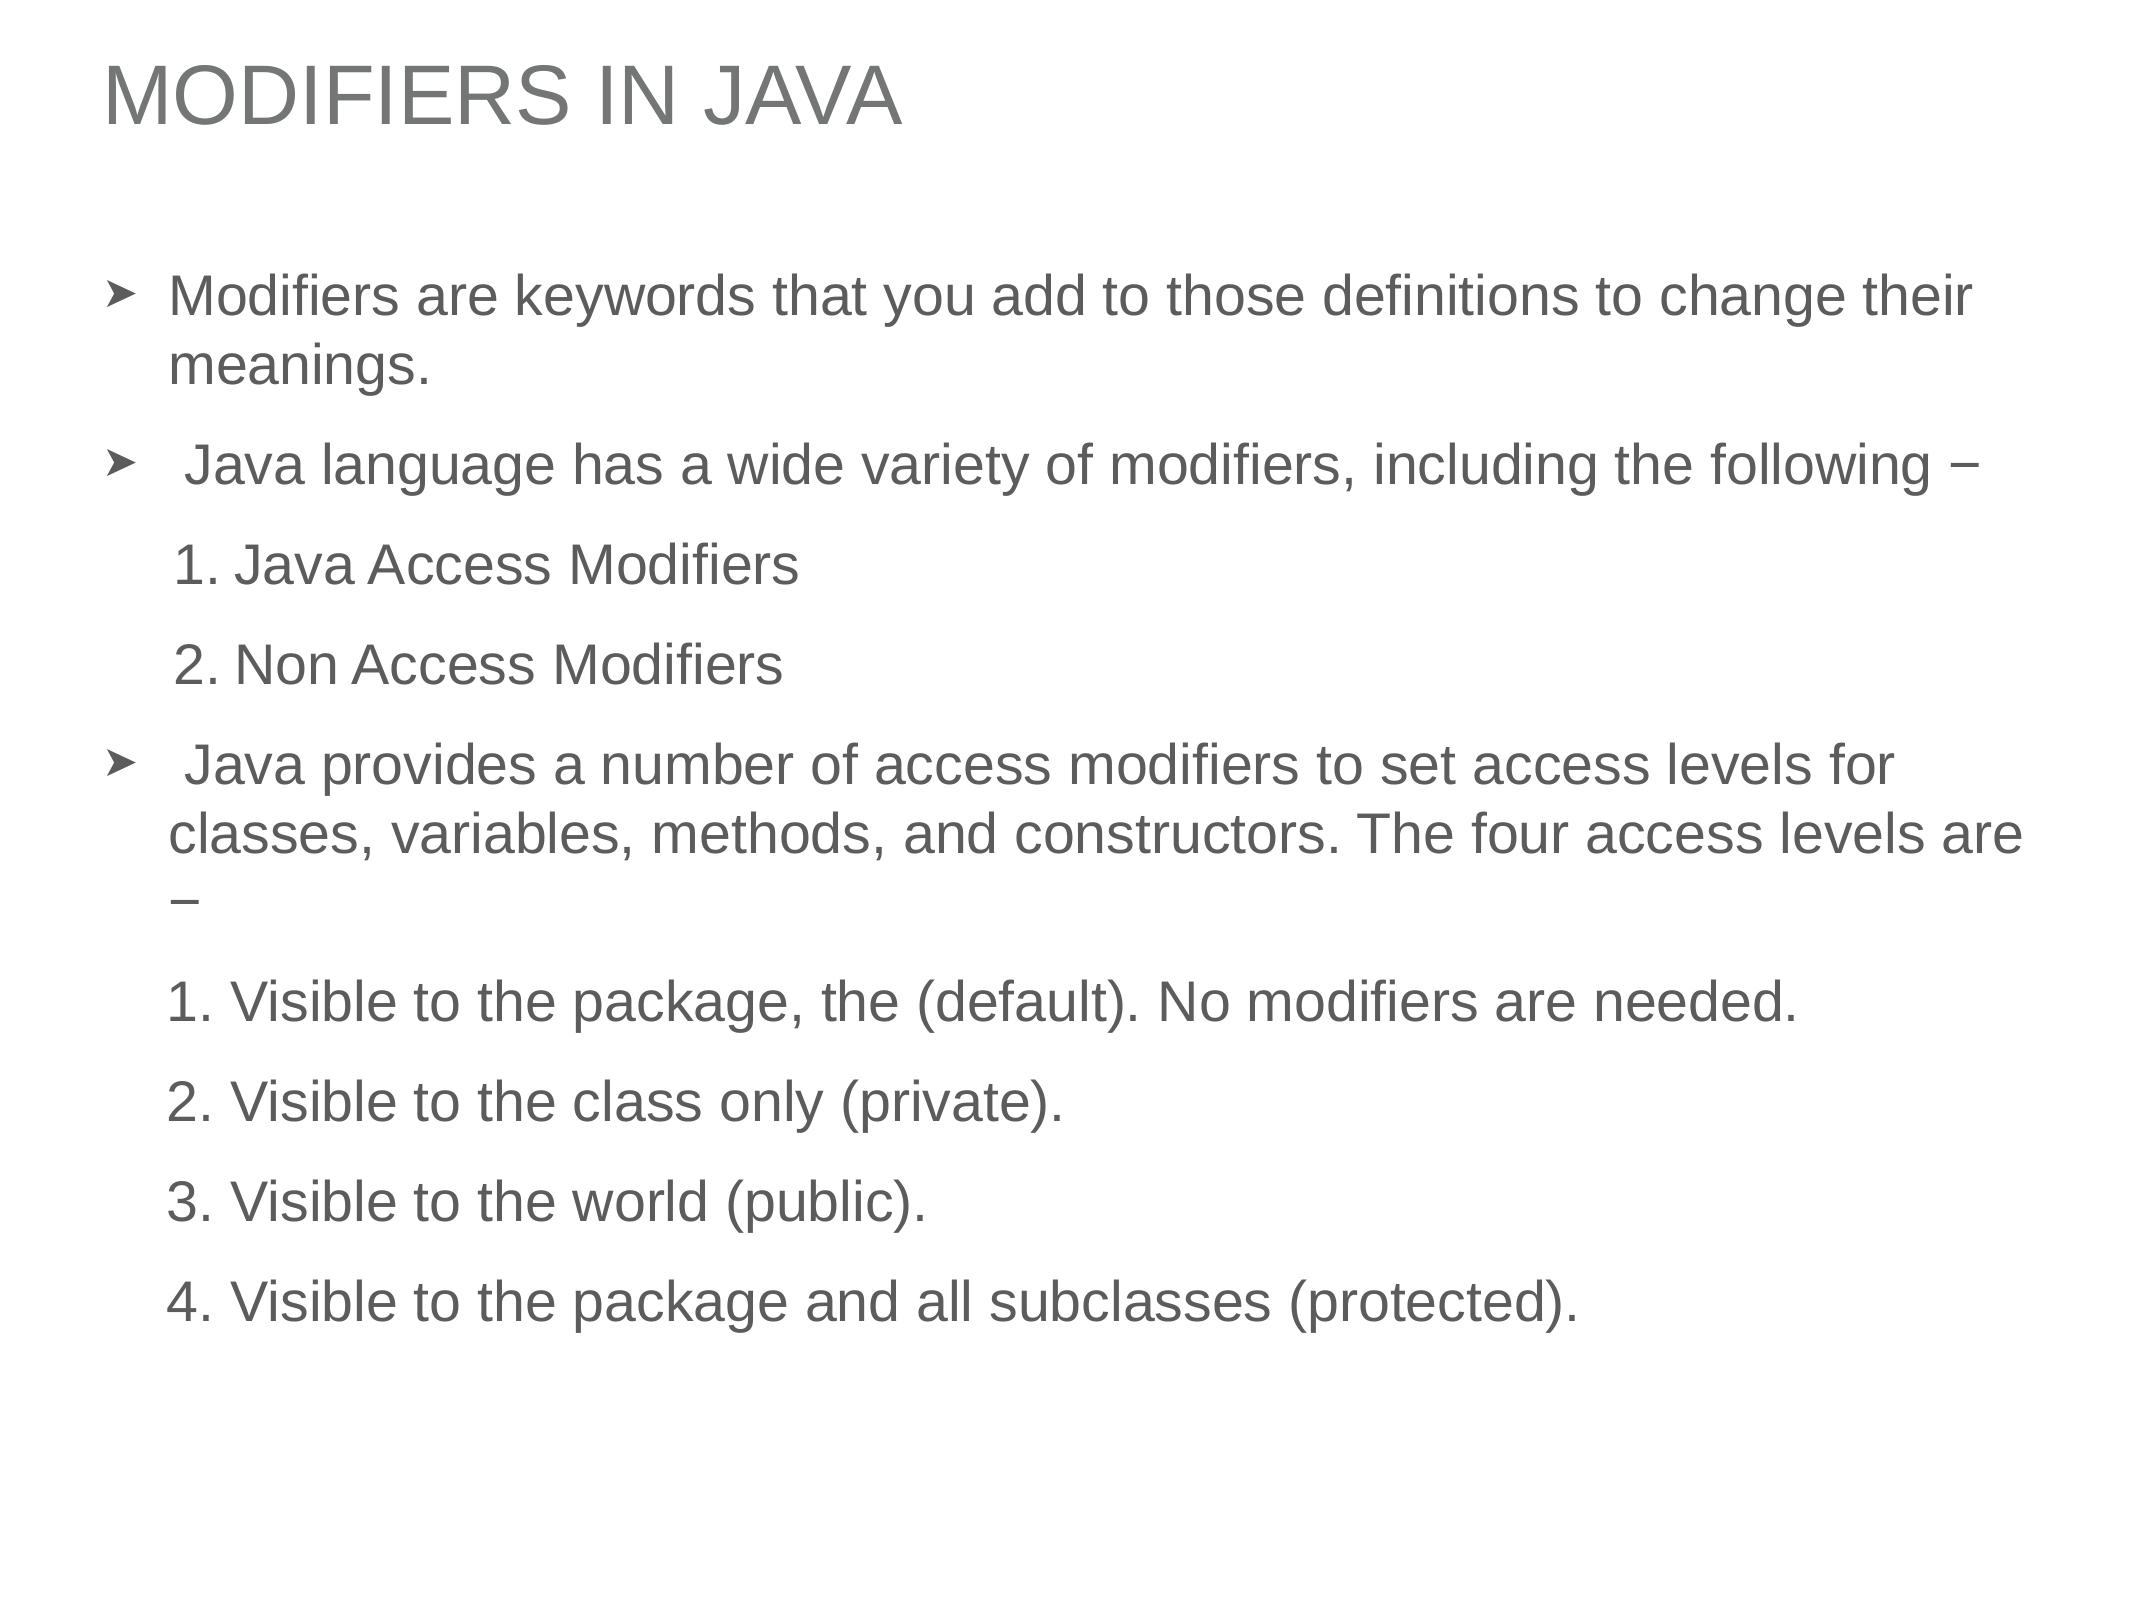

# modifiers in java

Modifiers are keywords that you add to those definitions to change their meanings.
 Java language has a wide variety of modifiers, including the following −
Java Access Modifiers
Non Access Modifiers
 Java provides a number of access modifiers to set access levels for classes, variables, methods, and constructors. The four access levels are −
1. Visible to the package, the (default). No modifiers are needed.
2. Visible to the class only (private).
3. Visible to the world (public).
4. Visible to the package and all subclasses (protected).